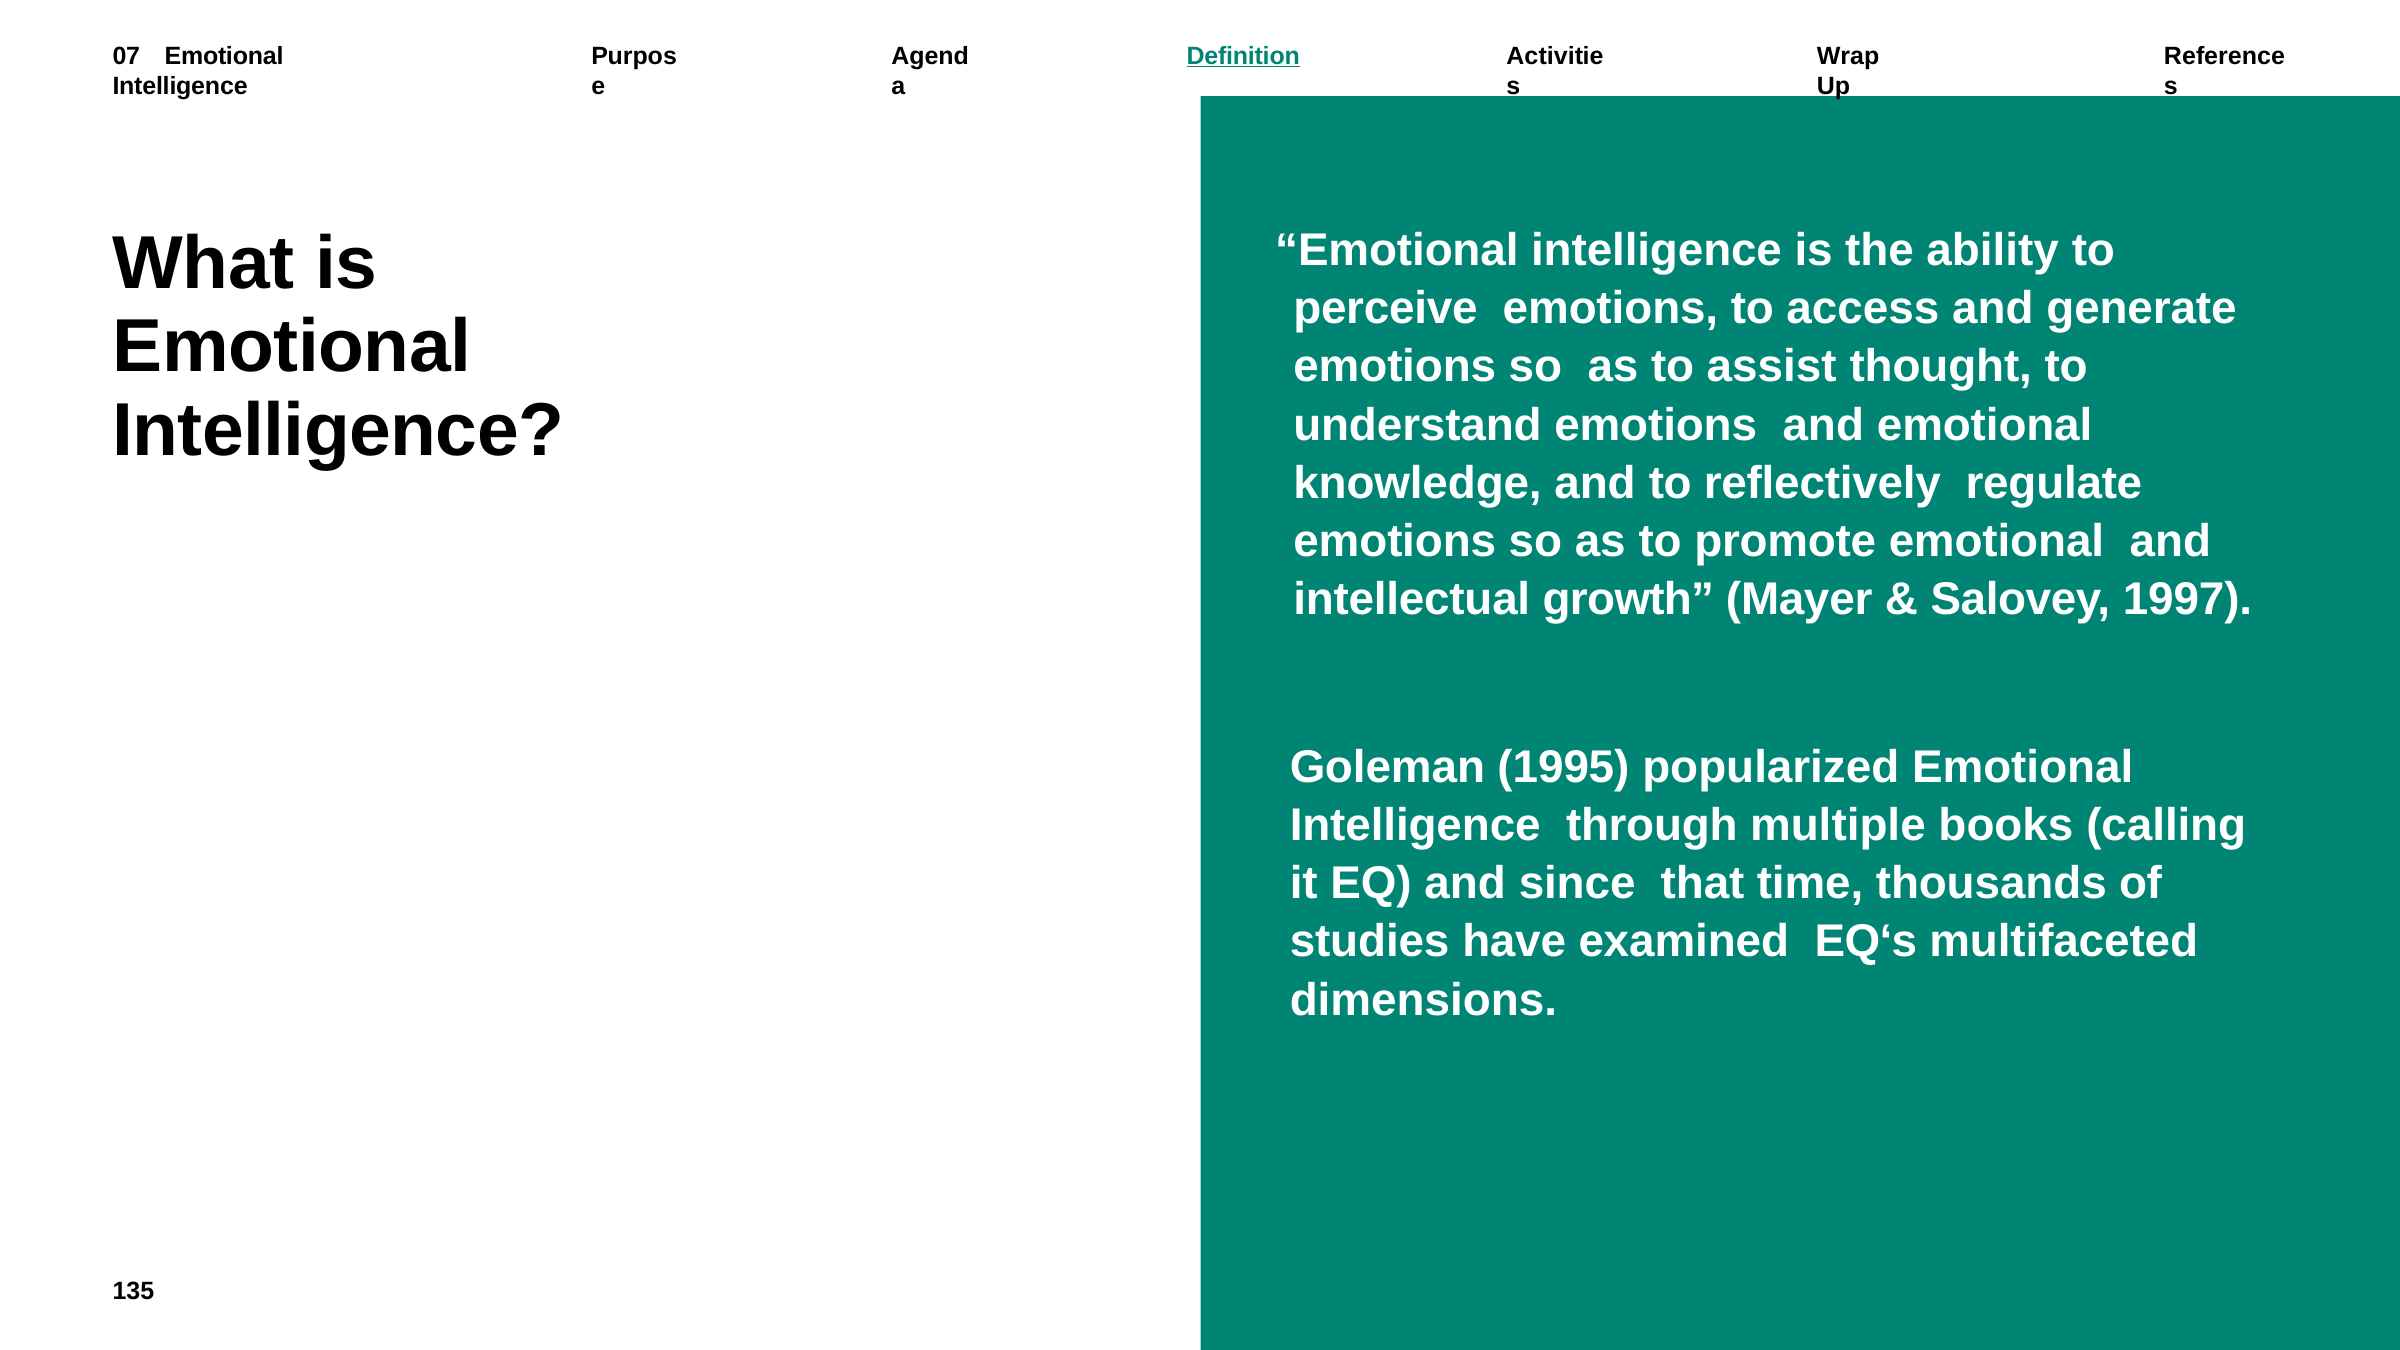

07	Emotional	Intelligence
Purpose
Agenda
Definition
Activities
Wrap	Up
References

What is Emotional  Intelligence?
“Emotional intelligence is the ability to perceive  emotions, to access and generate emotions so  as to assist thought, to understand emotions  and emotional knowledge, and to reflectively  regulate emotions so as to promote emotional  and intellectual growth” (Mayer & Salovey, 1997).

Goleman (1995) popularized Emotional Intelligence  through multiple books (calling it EQ) and since  that time, thousands of studies have examined  EQ‘s multifaceted dimensions.
135